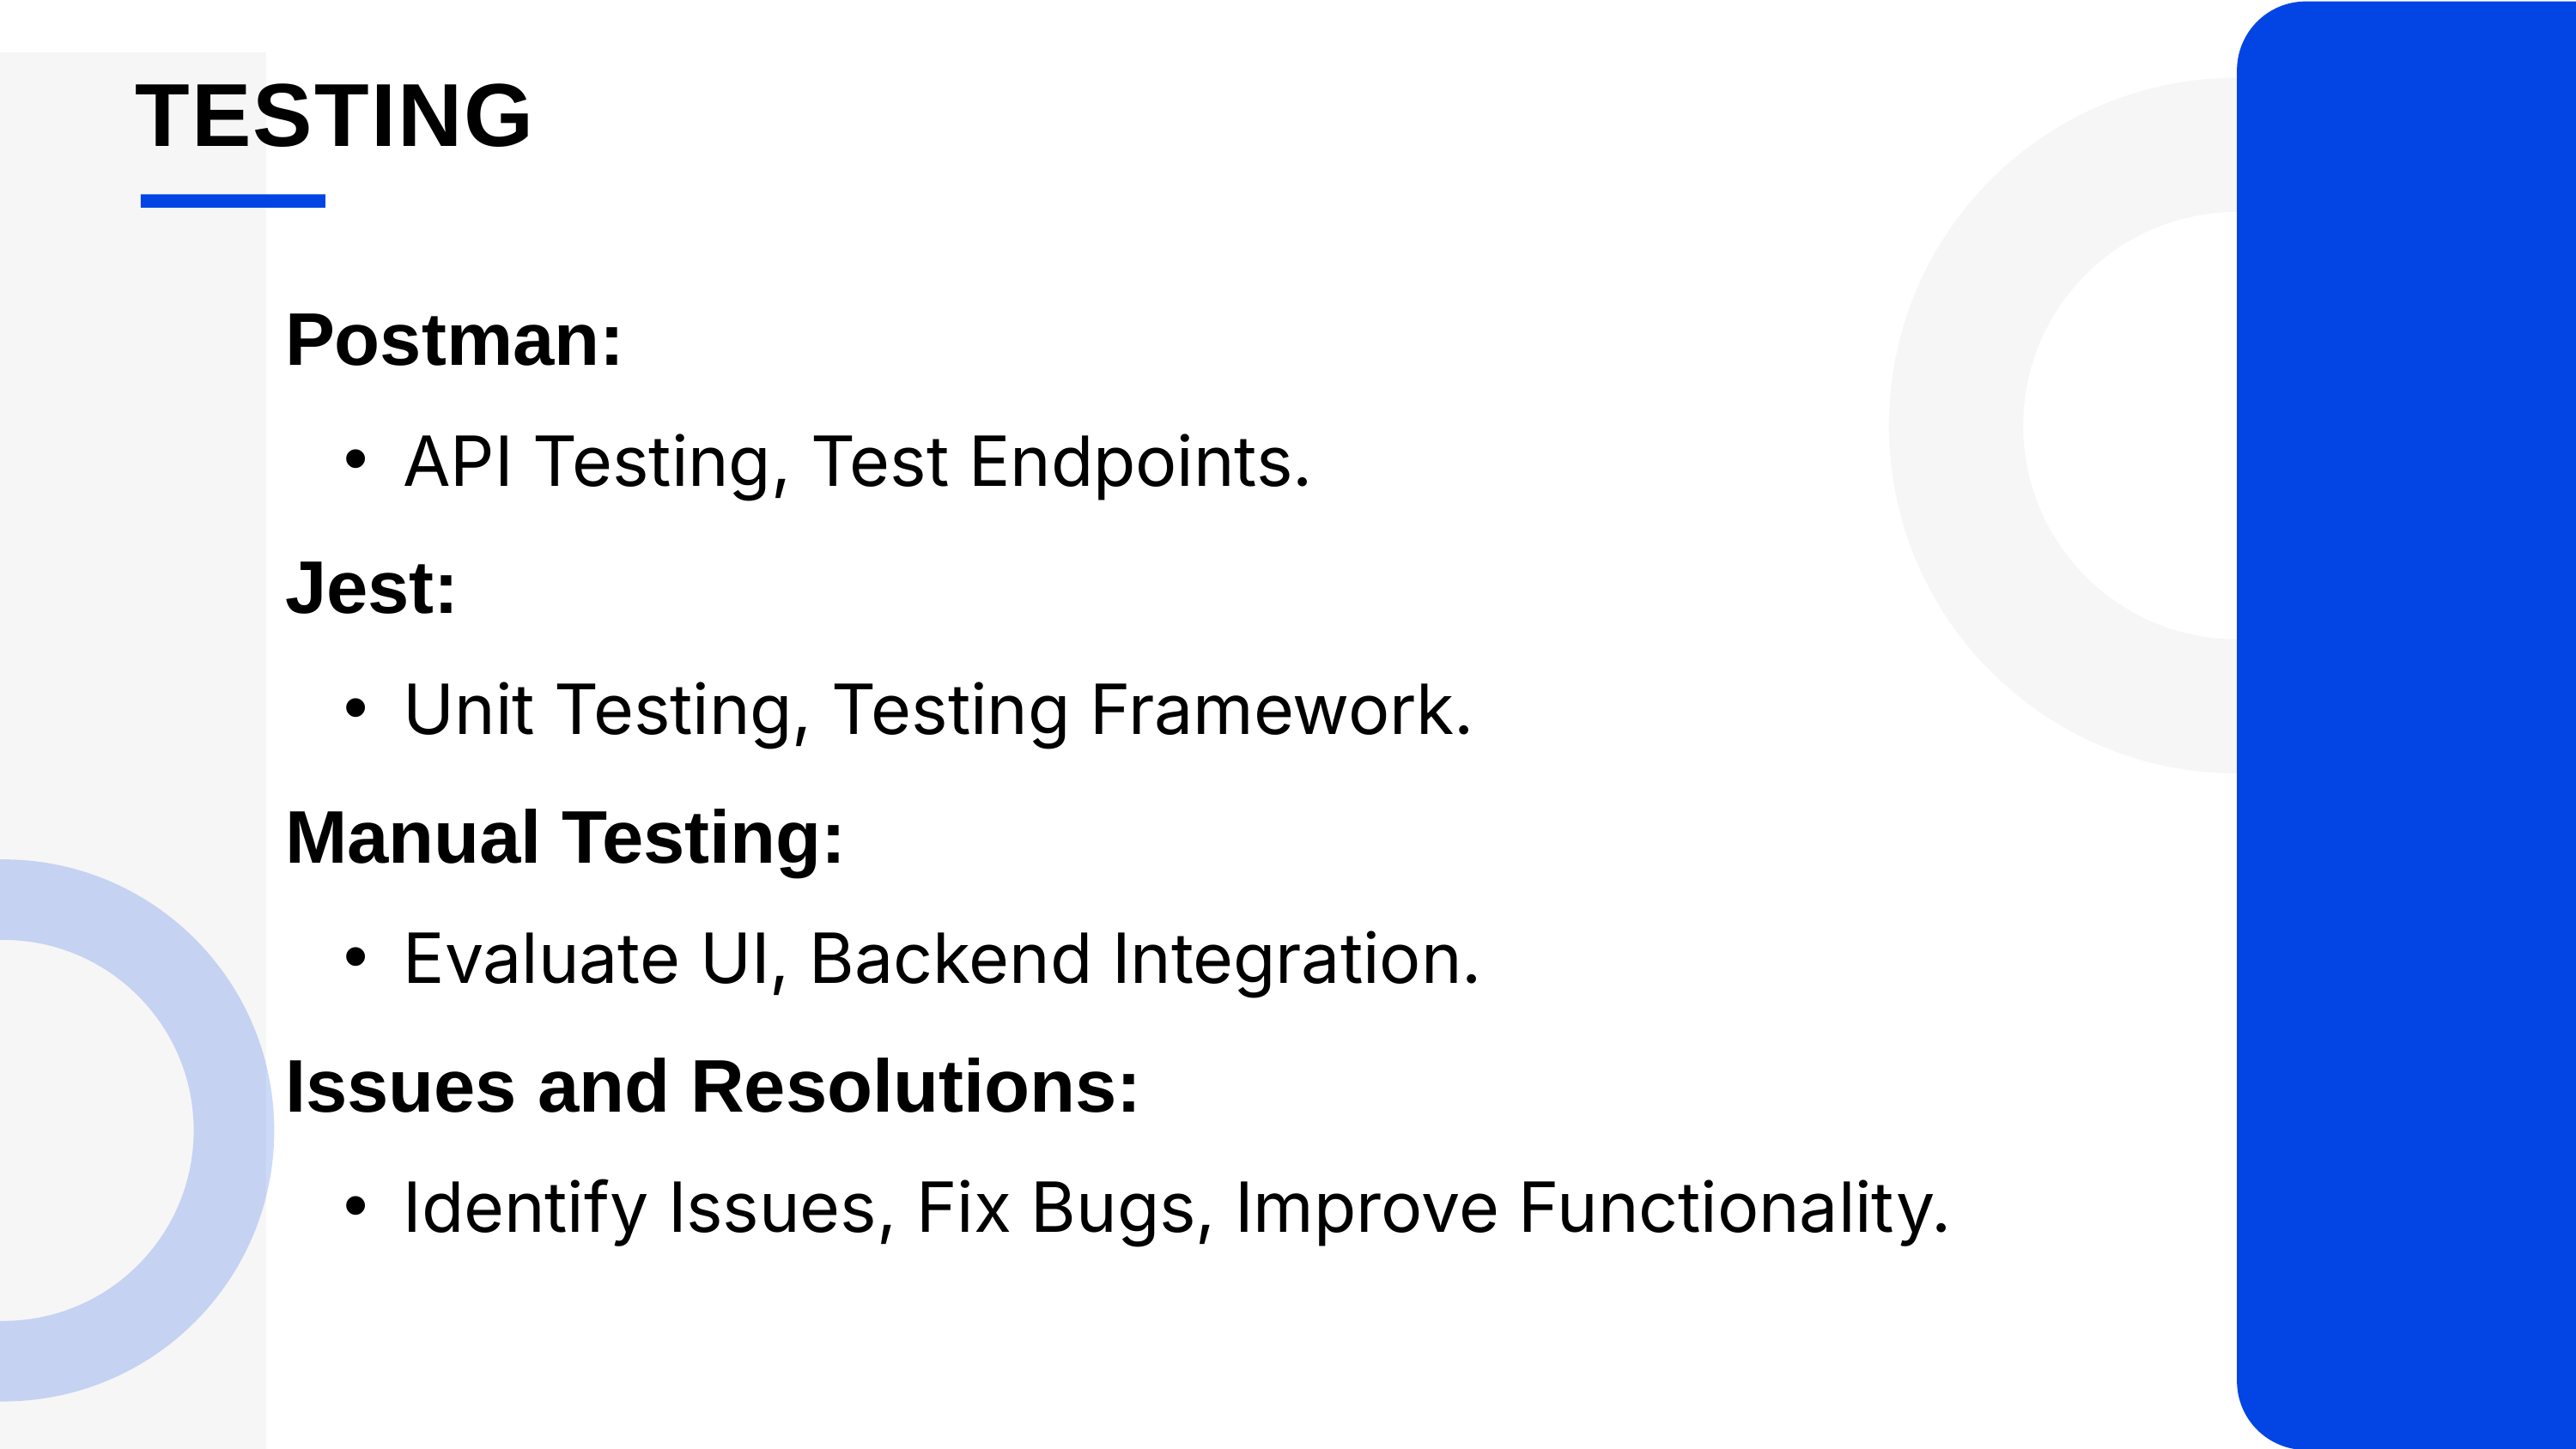

TESTING

Postman:
API Testing, Test Endpoints.
Jest:
Unit Testing, Testing Framework.
Manual Testing:
Evaluate UI, Backend Integration.
Issues and Resolutions:
Identify Issues, Fix Bugs, Improve Functionality.